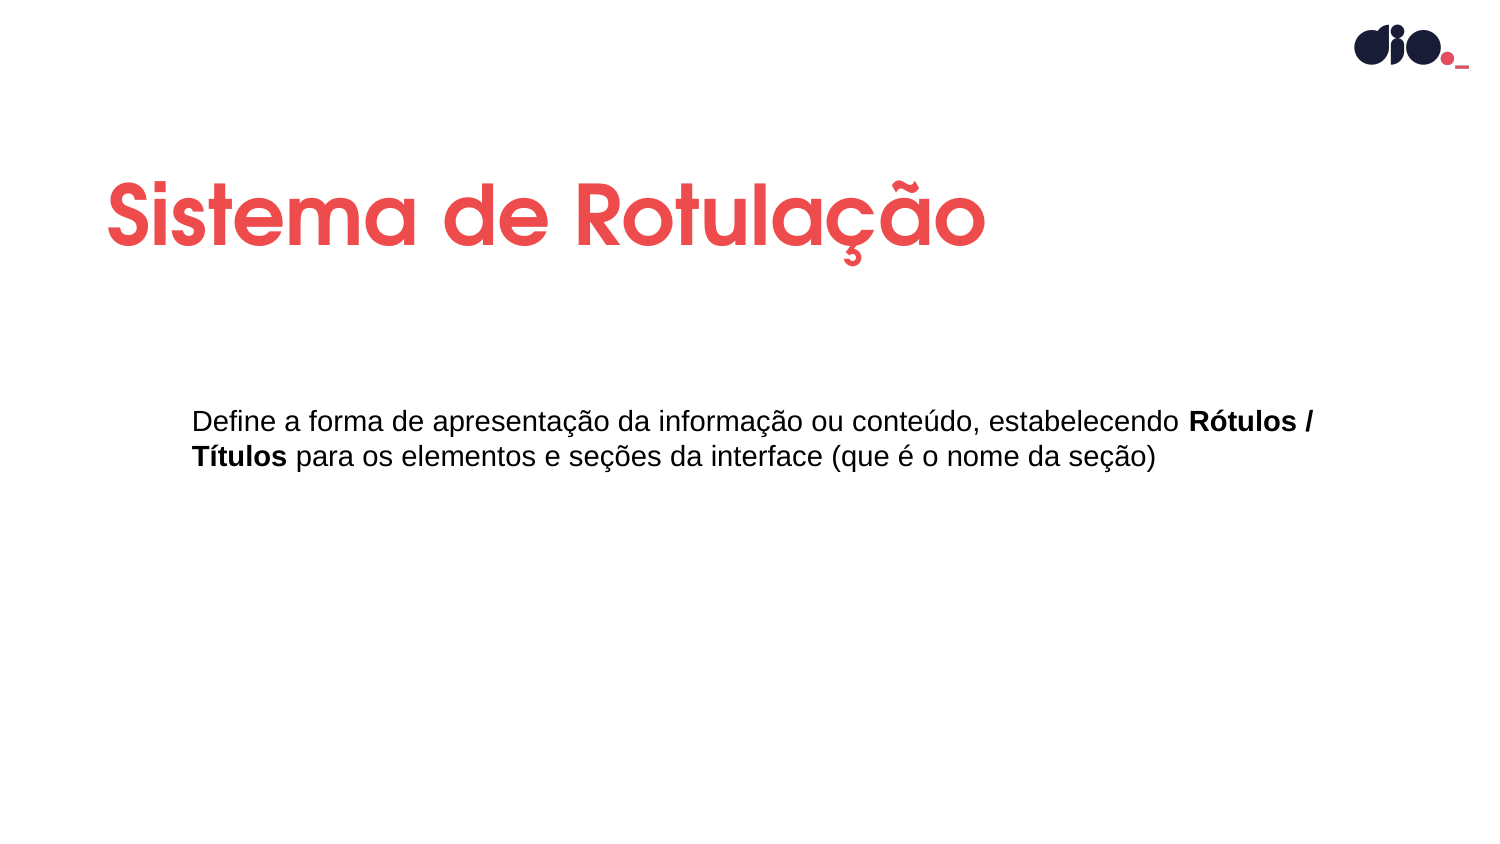

Sistema de Rotulação
Define a forma de apresentação da informação ou conteúdo, estabelecendo Rótulos / Títulos para os elementos e seções da interface (que é o nome da seção)